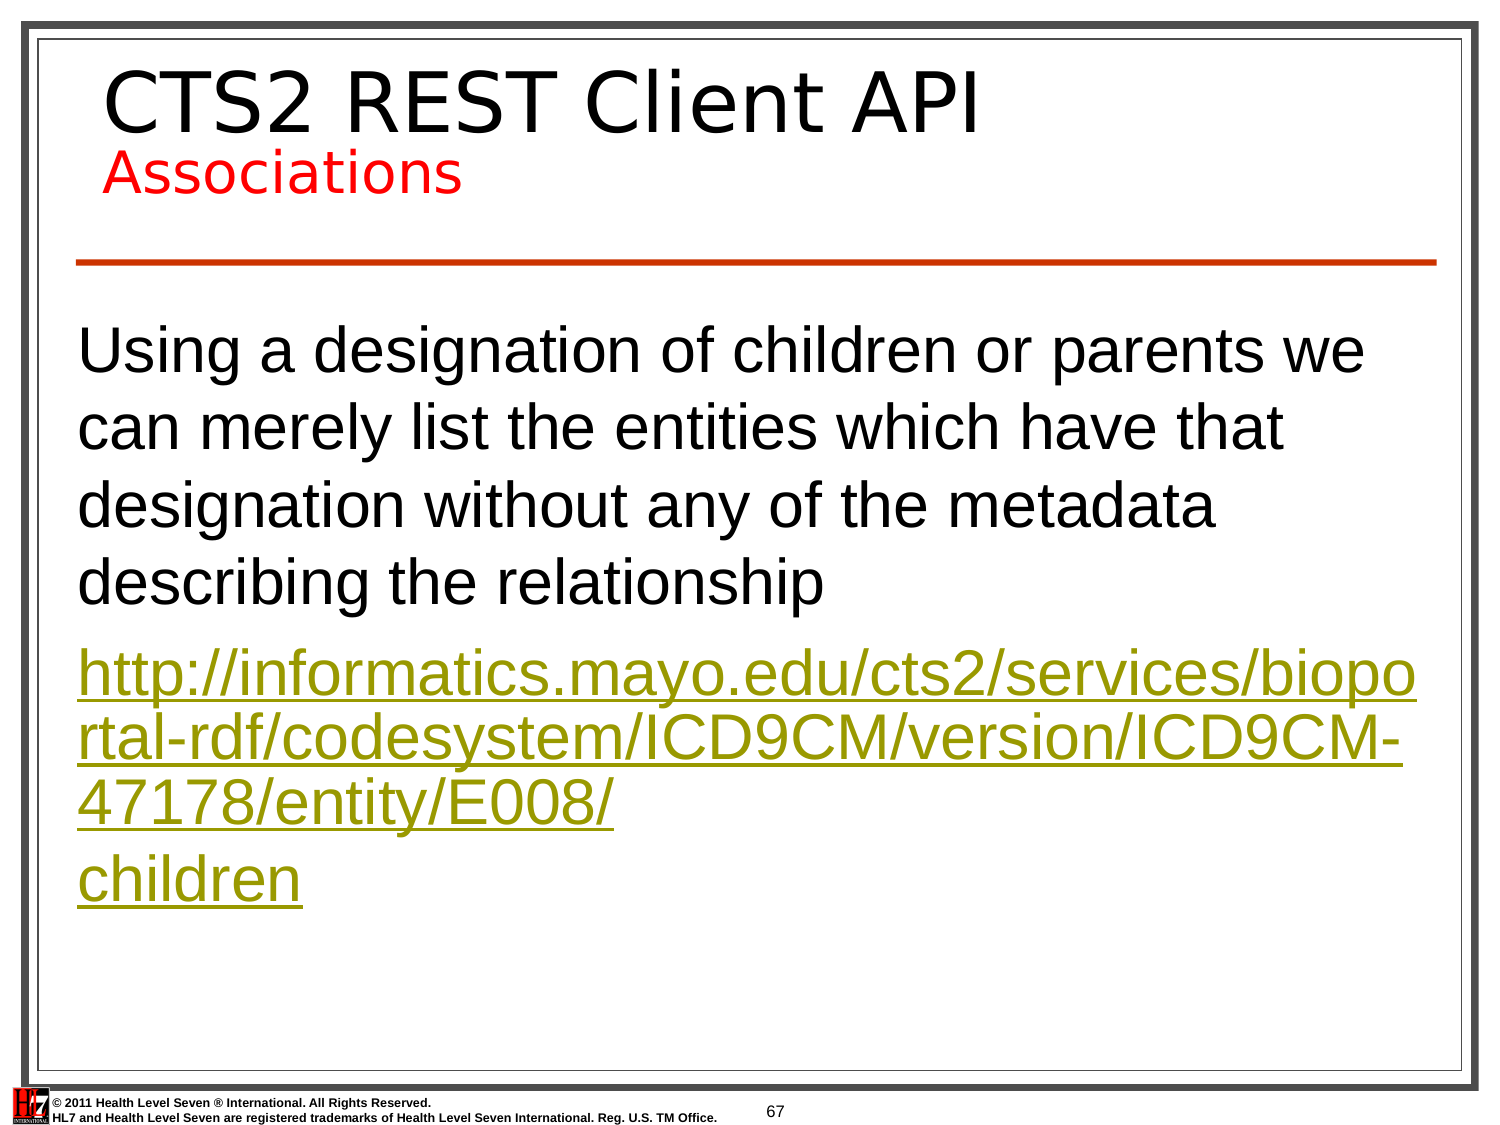

# CTS2 REST Client API Associations
Using a designation of children or parents we can merely list the entities which have that designation without any of the metadata describing the relationship
http://informatics.mayo.edu/cts2/services/bioportal-rdf/codesystem/ICD9CM/version/ICD9CM-47178/entity/E008/children

67